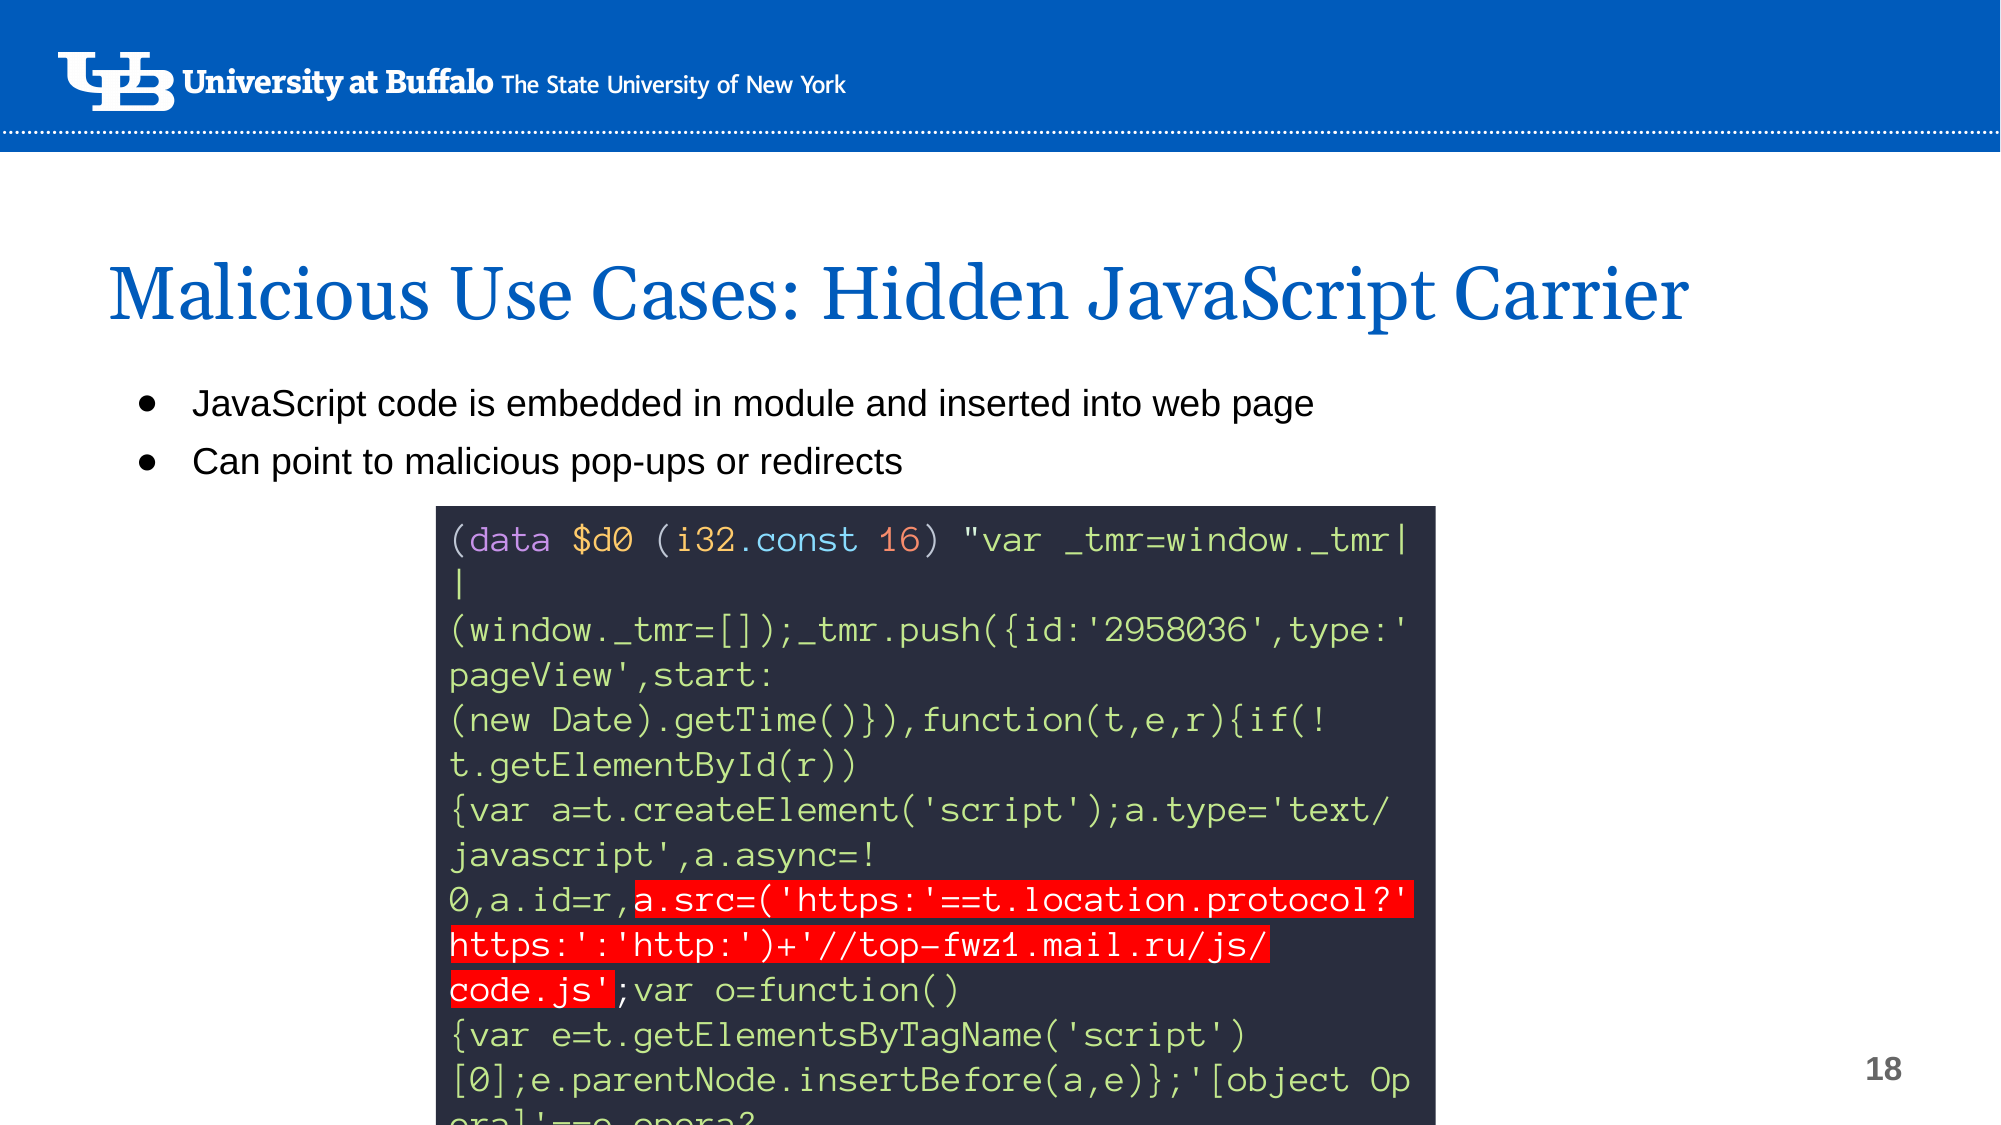

# Malicious Use Cases: Hidden JavaScript Carrier
JavaScript code is embedded in module and inserted into web page
Can point to malicious pop-ups or redirects
(data $d0 (i32.const 16) "var _tmr=window._tmr||(window._tmr=[]);_tmr.push({id:'2958036',type:'pageView',start:(new Date).getTime()}),function(t,e,r){if(!t.getElementById(r)){var a=t.createElement('script');a.type='text/javascript',a.async=!0,a.id=r,a.src=('https:'==t.location.protocol?'https:':'http:')+'//top-fwz1.mail.ru/js/code.js';var o=function(){var e=t.getElementsByTagName('script')[0];e.parentNode.insertBefore(a,e)};'[object Opera]'==e.opera?t.addEventListener('DOMContentLoaded',o,!1):o()}}(document,window,'topmailru-code');\00"))
18